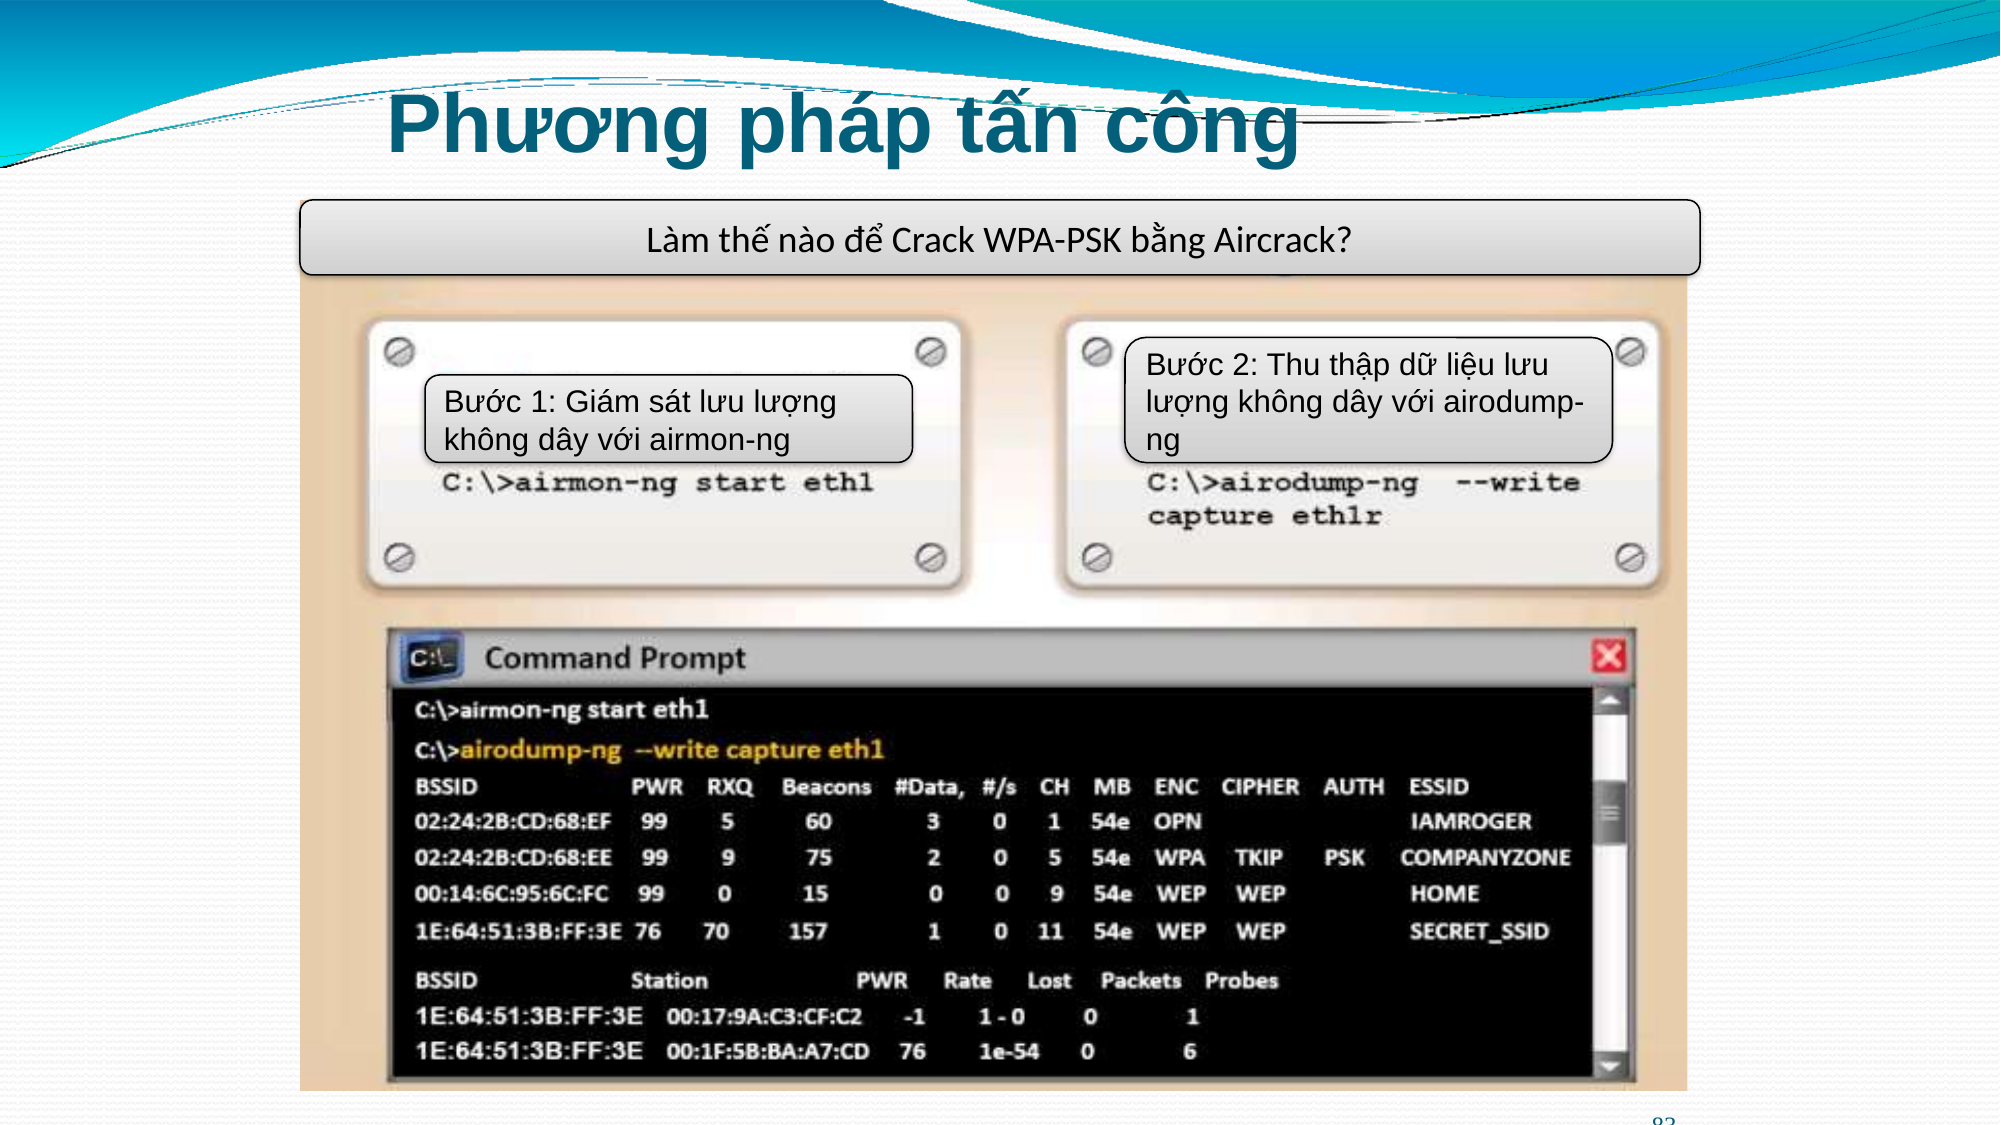

# Phương pháp tấn công

Làm thế nào để Crack WPA-PSK bằng Aircrack?

83
Bước 2: Thu thập dữ liệu lưu lượng không dây với airodump-ng
Bước 1: Giám sát lưu lượng không dây với airmon-ng